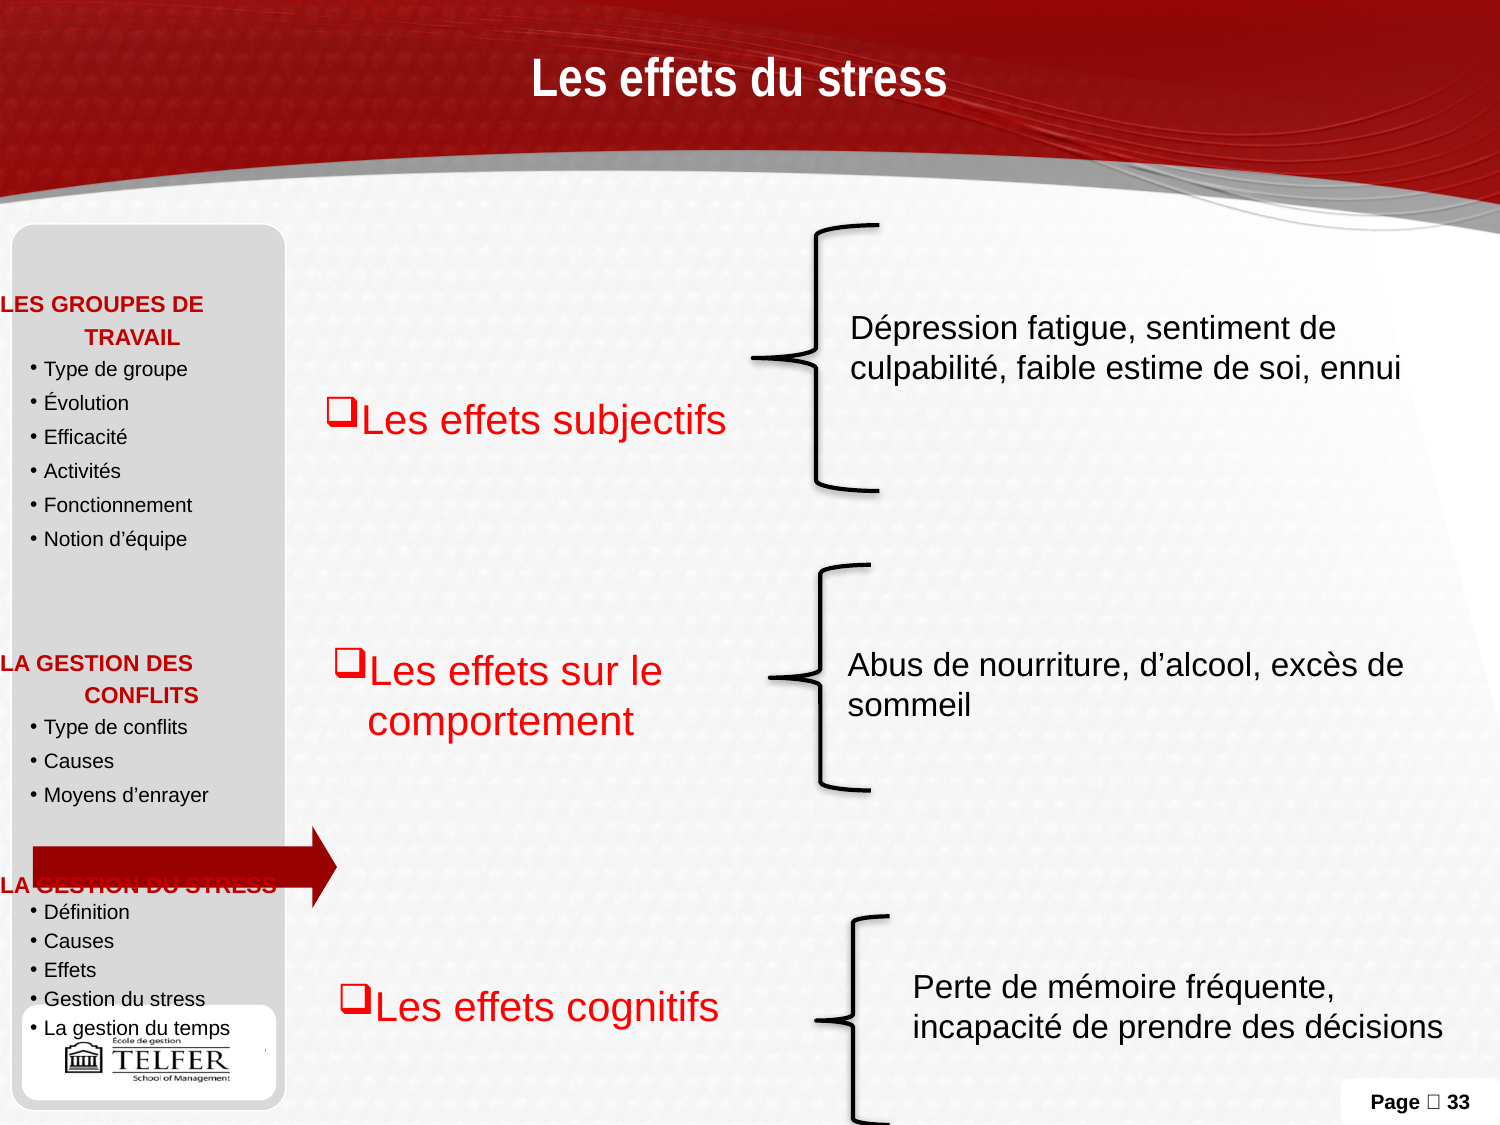

# Les effets du stress

Les groupes de travail
Type de groupe
Évolution
Efficacité
Activités
Fonctionnement
Notion d’équipe

La gestion des conflits
Type de conflits
Causes
Moyens d’enrayer

La gestion du stress
Définition
Causes
Effets
Gestion du stress
La gestion du temps

Dépression fatigue, sentiment de culpabilité, faible estime de soi, ennui
Les effets subjectifs

Abus de nourriture, d’alcool, excès de sommeil
Les effets sur le comportement

Perte de mémoire fréquente, incapacité de prendre des décisions
Les effets cognitifs